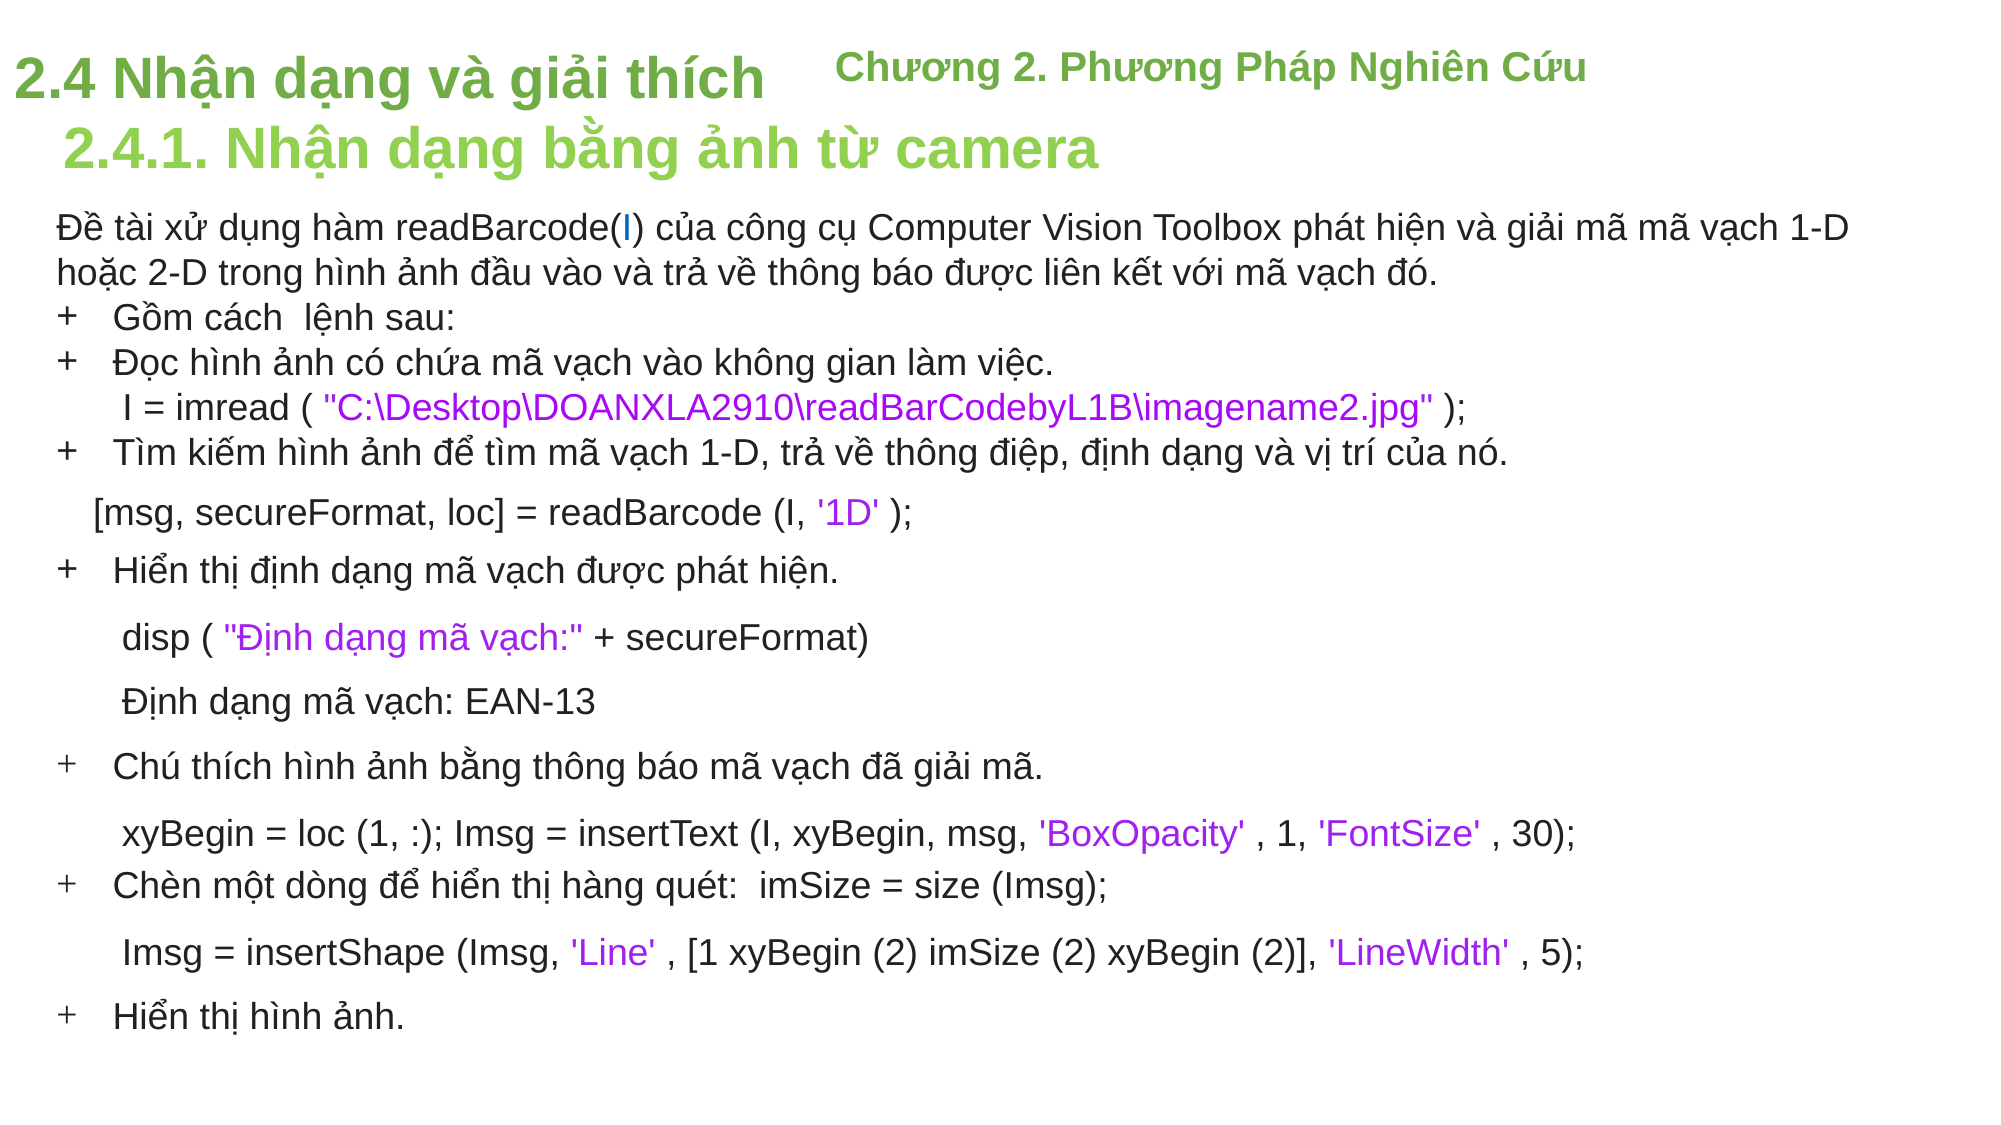

2.4 Nhận dạng và giải thích
   2.4.1. Nhận dạng bằng ảnh từ camera

Chương 2. Phương Pháp Nghiên Cứu

Đề tài xử dụng hàm readBarcode(I) của công cụ Computer Vision Toolbox phát hiện và giải mã mã vạch 1-D hoặc 2-D trong hình ảnh đầu vào và trả về thông báo được liên kết với mã vạch đó.
Gồm cách  lệnh sau:
Đọc hình ảnh có chứa mã vạch vào không gian làm việc.
I = imread ( "C:\Desktop\DOANXLA2910\readBarCodebyL1B\imagename2.jpg" );
Tìm kiếm hình ảnh để tìm mã vạch 1-D, trả về thông điệp, định dạng và vị trí của nó.
[msg, secureFormat, loc] = readBarcode (I, '1D' );
Hiển thị định dạng mã vạch được phát hiện.
disp ( "Định dạng mã vạch:" + secureFormat)
Định dạng mã vạch: EAN-13
Chú thích hình ảnh bằng thông báo mã vạch đã giải mã.
xyBegin = loc (1, :); Imsg = insertText (I, xyBegin, msg, 'BoxOpacity' , 1, 'FontSize' , 30);
Chèn một dòng để hiển thị hàng quét:  imSize = size (Imsg);
Imsg = insertShape (Imsg, 'Line' , [1 xyBegin (2) imSize (2) xyBegin (2)], 'LineWidth' , 5);
Hiển thị hình ảnh.